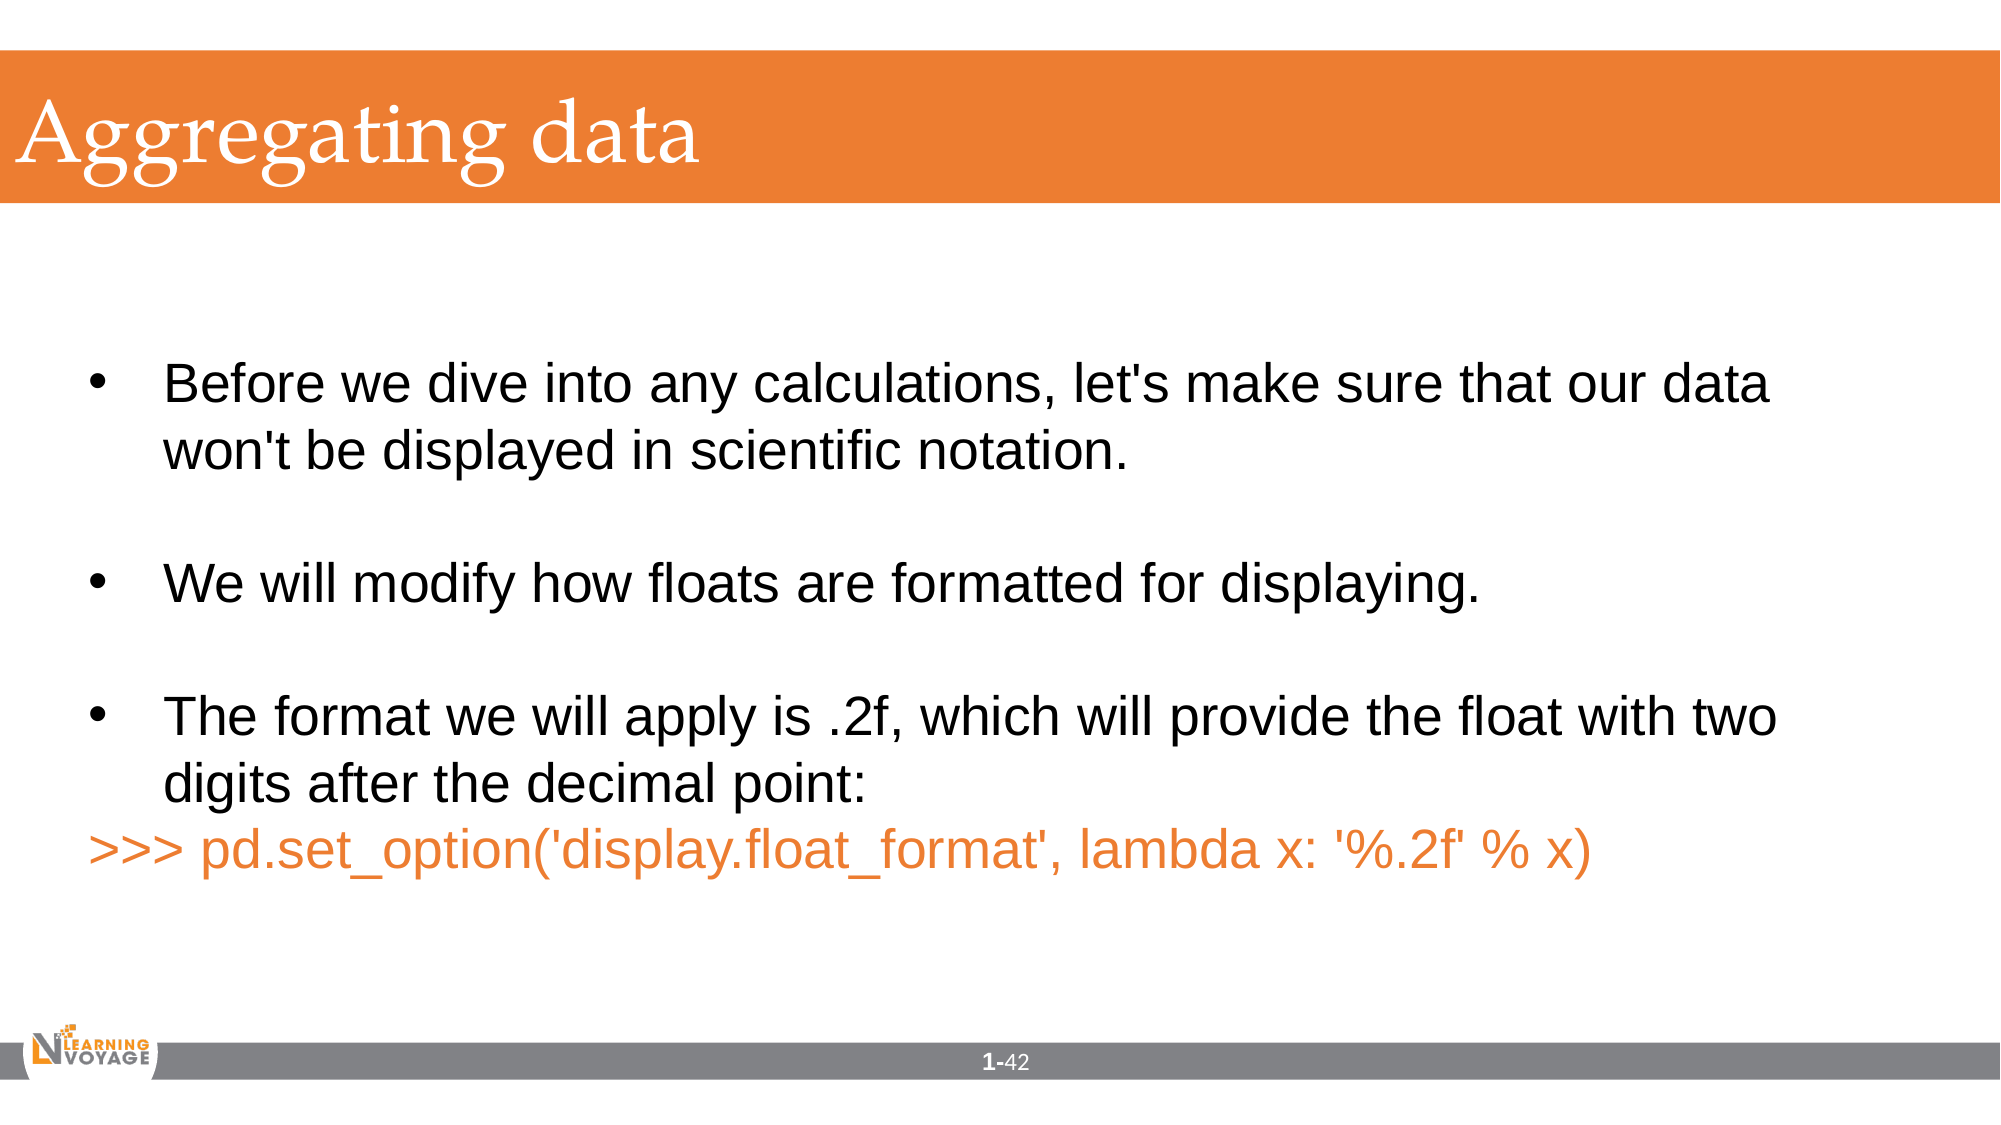

Aggregating data
Before we dive into any calculations, let's make sure that our data won't be displayed in scientific notation.

We will modify how floats are formatted for displaying.

The format we will apply is .2f, which will provide the float with two digits after the decimal point:
>>> pd.set_option('display.float_format', lambda x: '%.2f' % x)
1-42